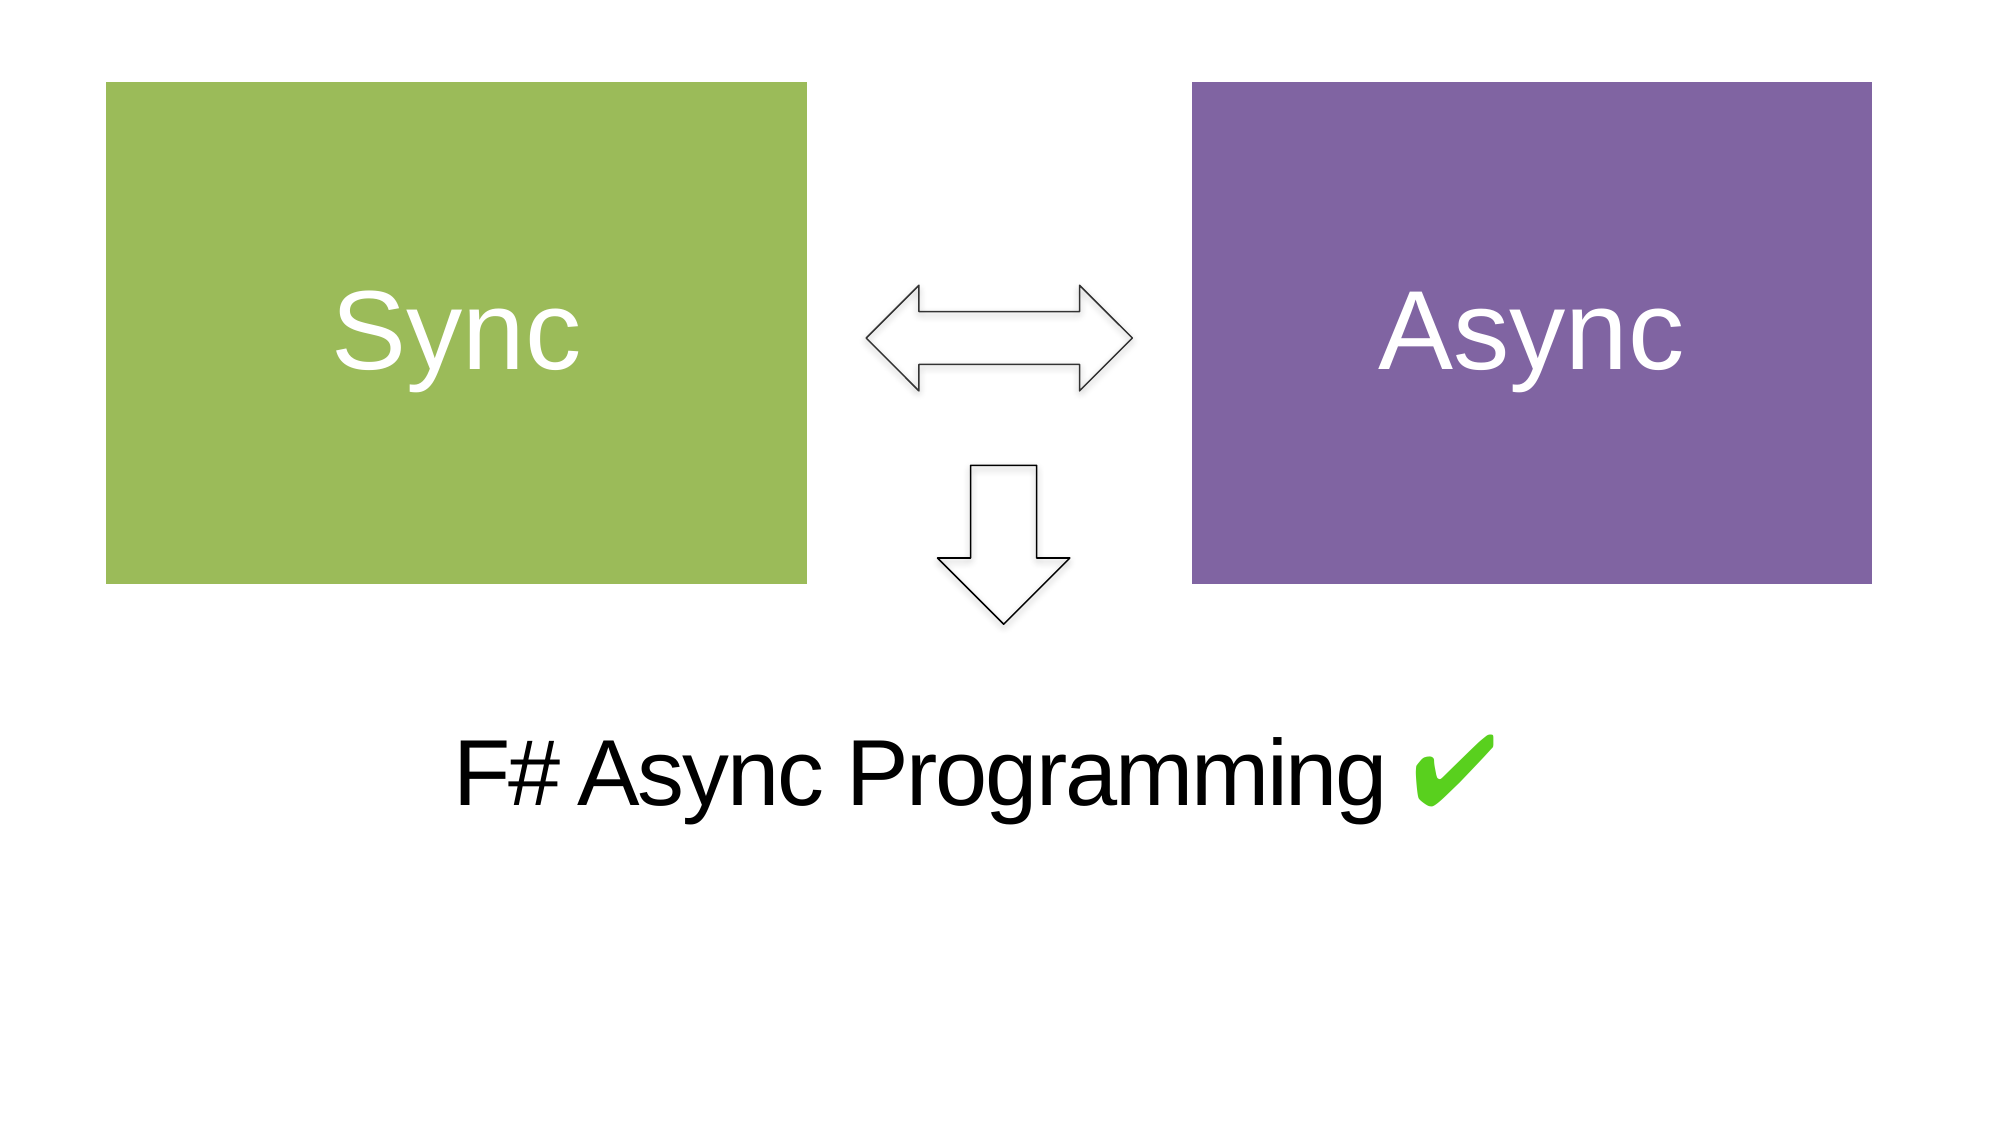

Sync
Async

# F# Async Programming ✔